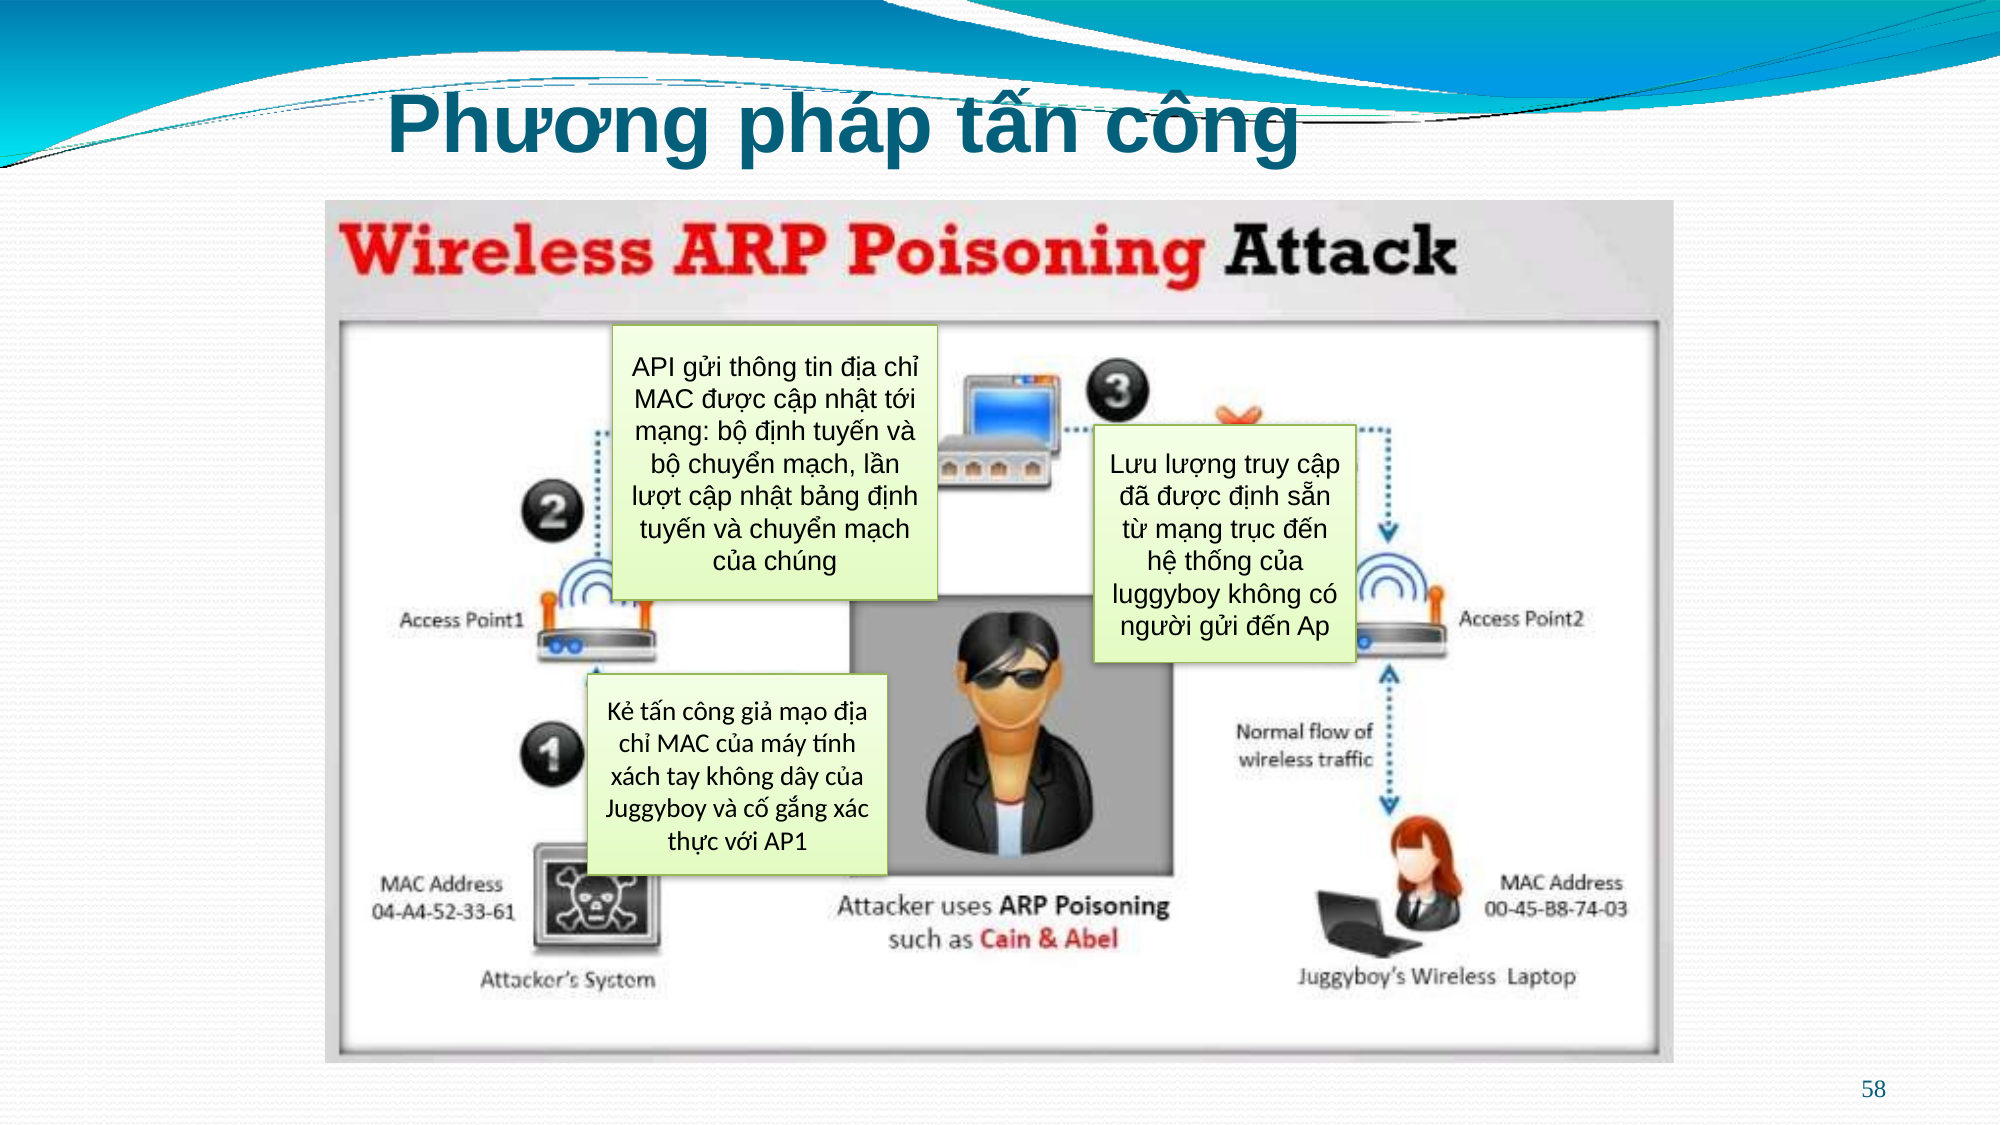

# Phương pháp tấn công

API gửi thông tin địa chỉ MAC được cập nhật tới mạng: bộ định tuyến và bộ chuyển mạch, lần lượt cập nhật bảng định tuyến và chuyển mạch của chúng
Lưu lượng truy cập đã được định sẵn từ mạng trục đến hệ thống của luggyboy không có người gửi đến Ap
Kẻ tấn công giả mạo địa chỉ MAC của máy tính xách tay không dây của Juggyboy và cố gắng xác thực với AP1
58